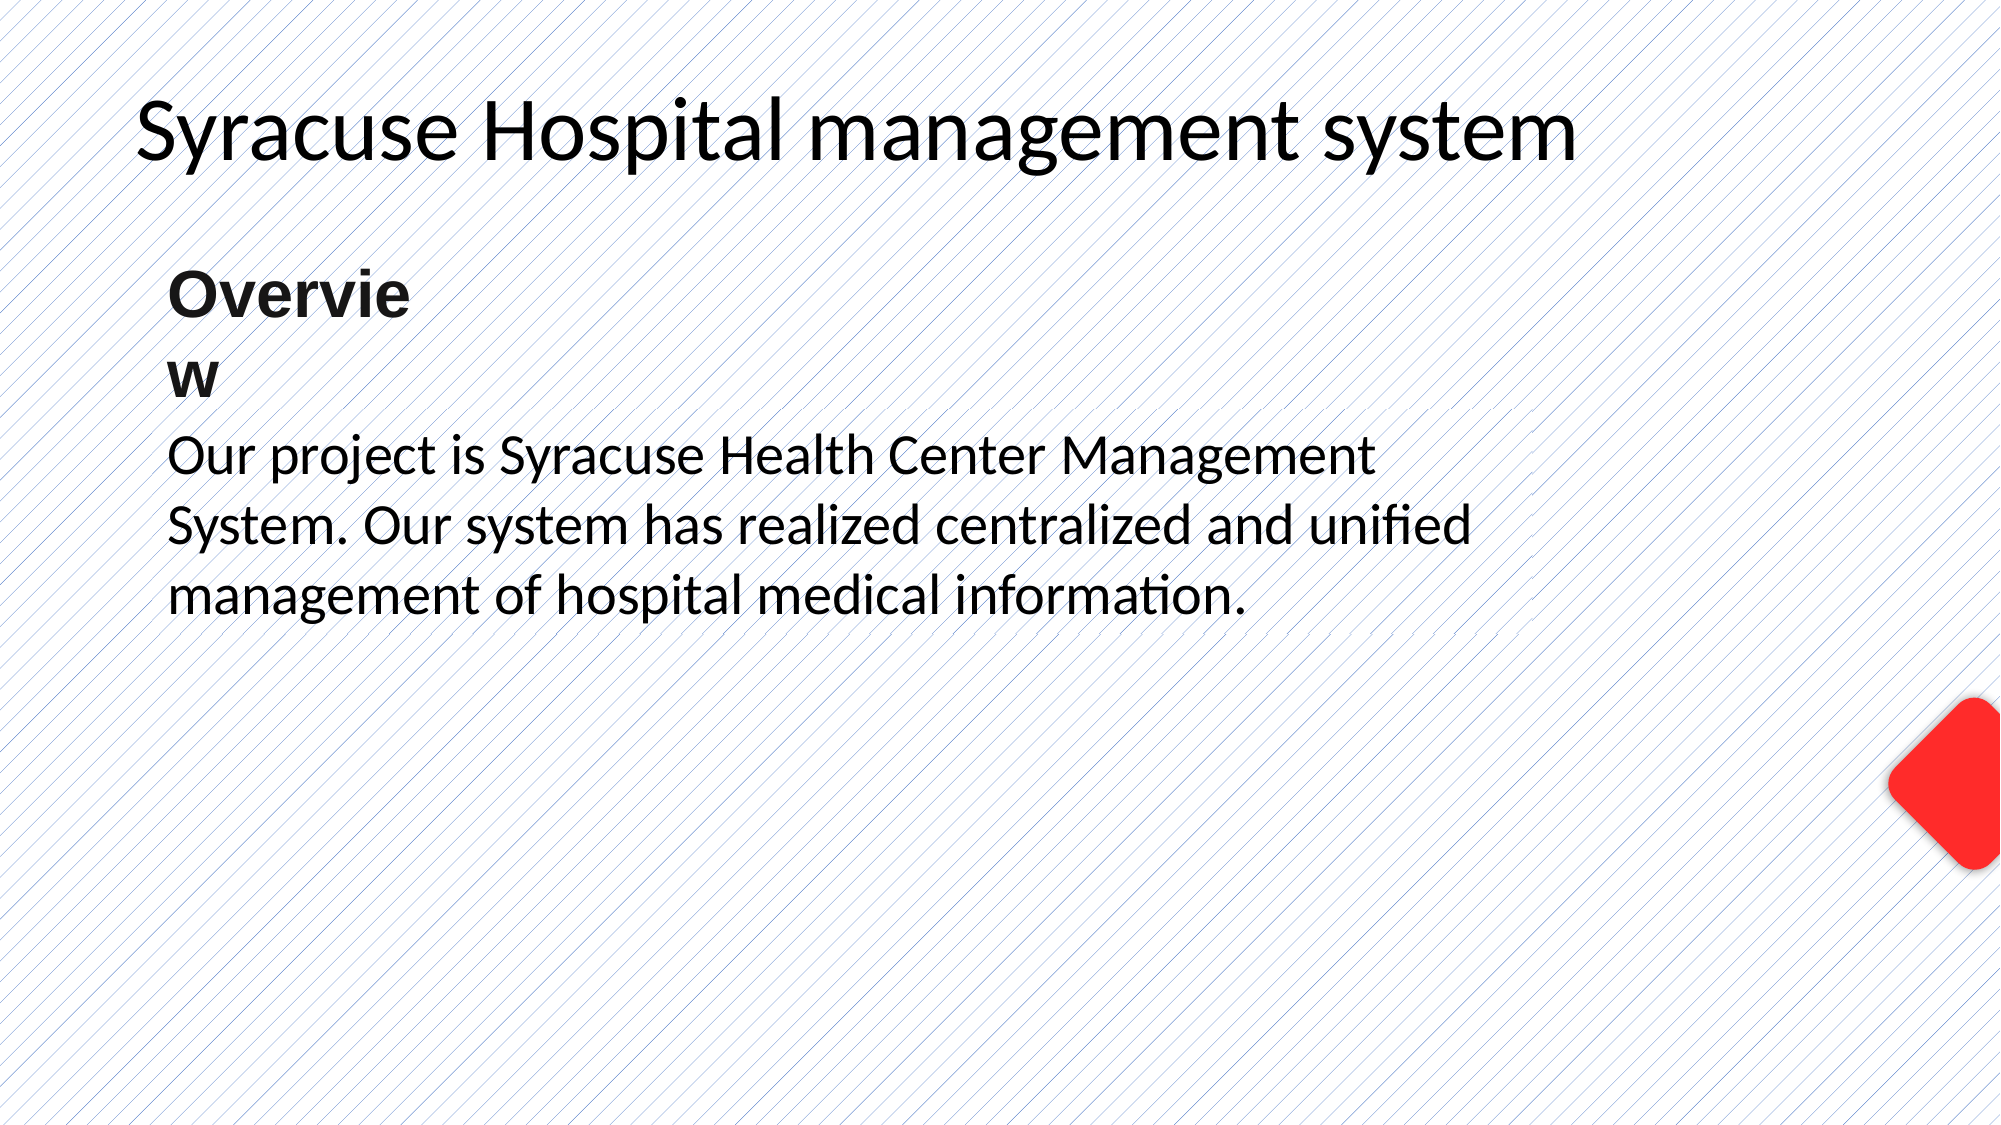

Syracuse Hospital management system
Overview
Our project is Syracuse Health Center Management System. Our system has realized centralized and unified management of hospital medical information.